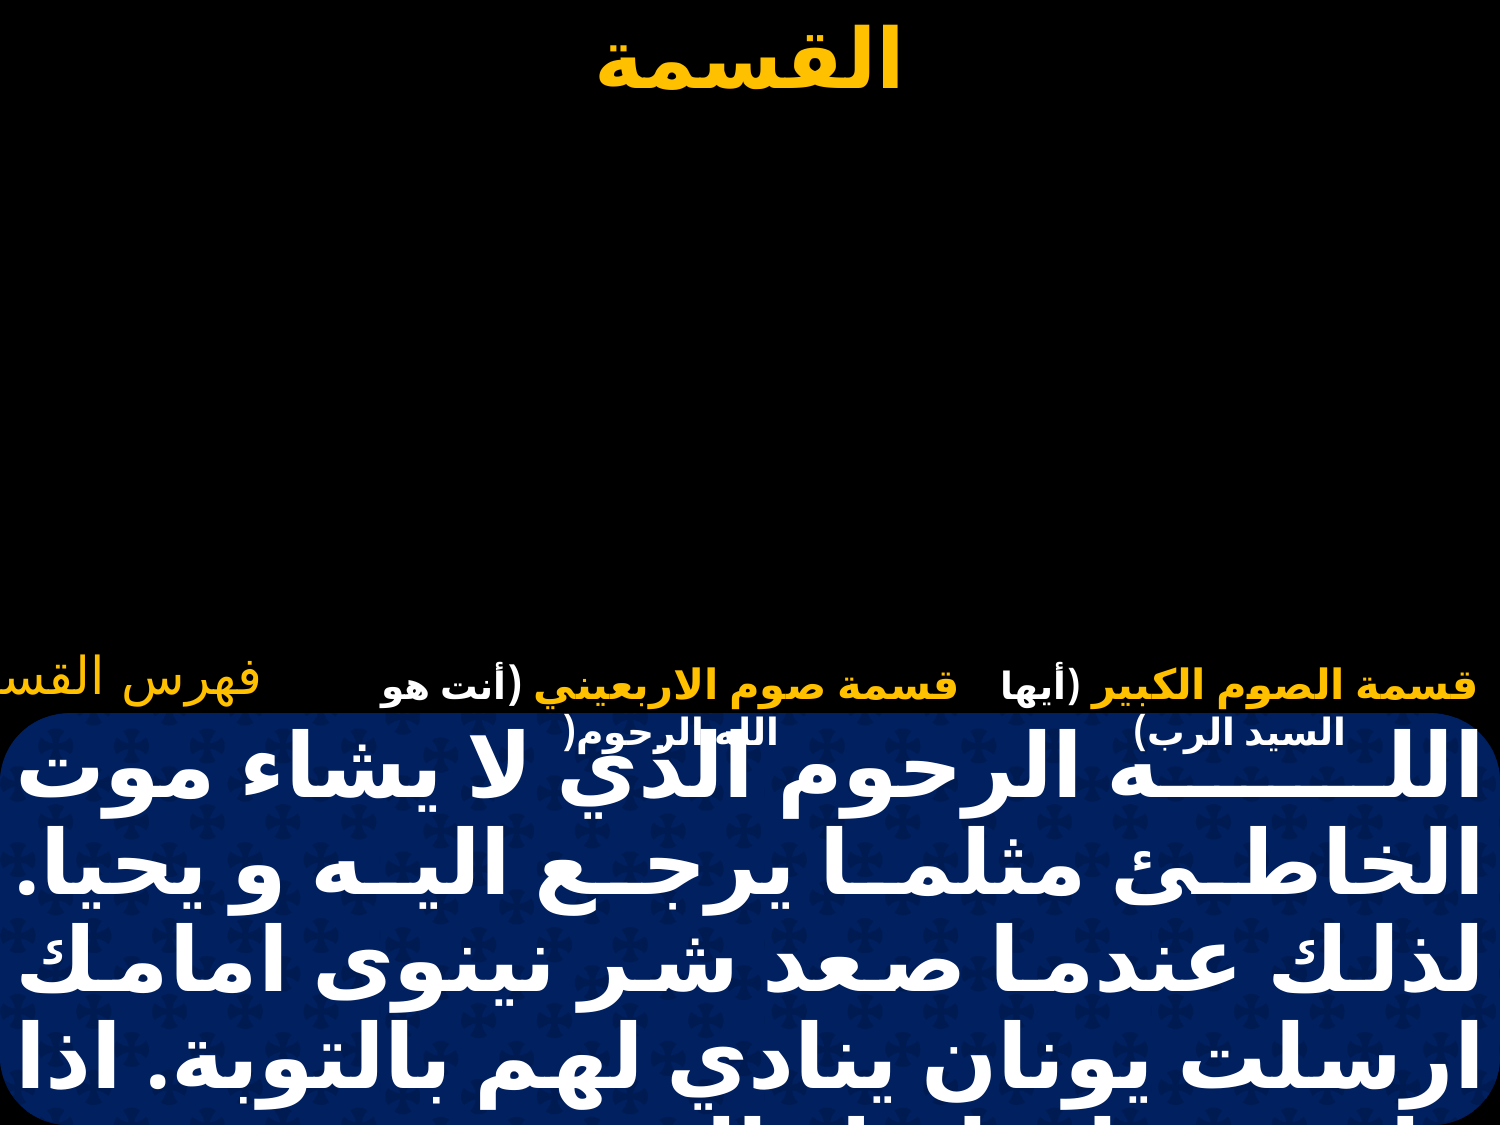

# قسمة صوم نينوى (الله الرحوم)
قسمة صوم الاربعيني (أنت هو الله الرحوم(
قسمة الصوم الكبير (أيها السيد الرب)
اللـه الرحوم الذي لا يشاء موت الخاطئ مثلما يرجع اليه و يحيا. لذلك عندما صعد شر نينوى امامك ارسلت يونان ينادي لهم بالتوبة. اذا علم يونان انك اله رؤوف رحيم كثيـر الرحمة متأني في العقاب،